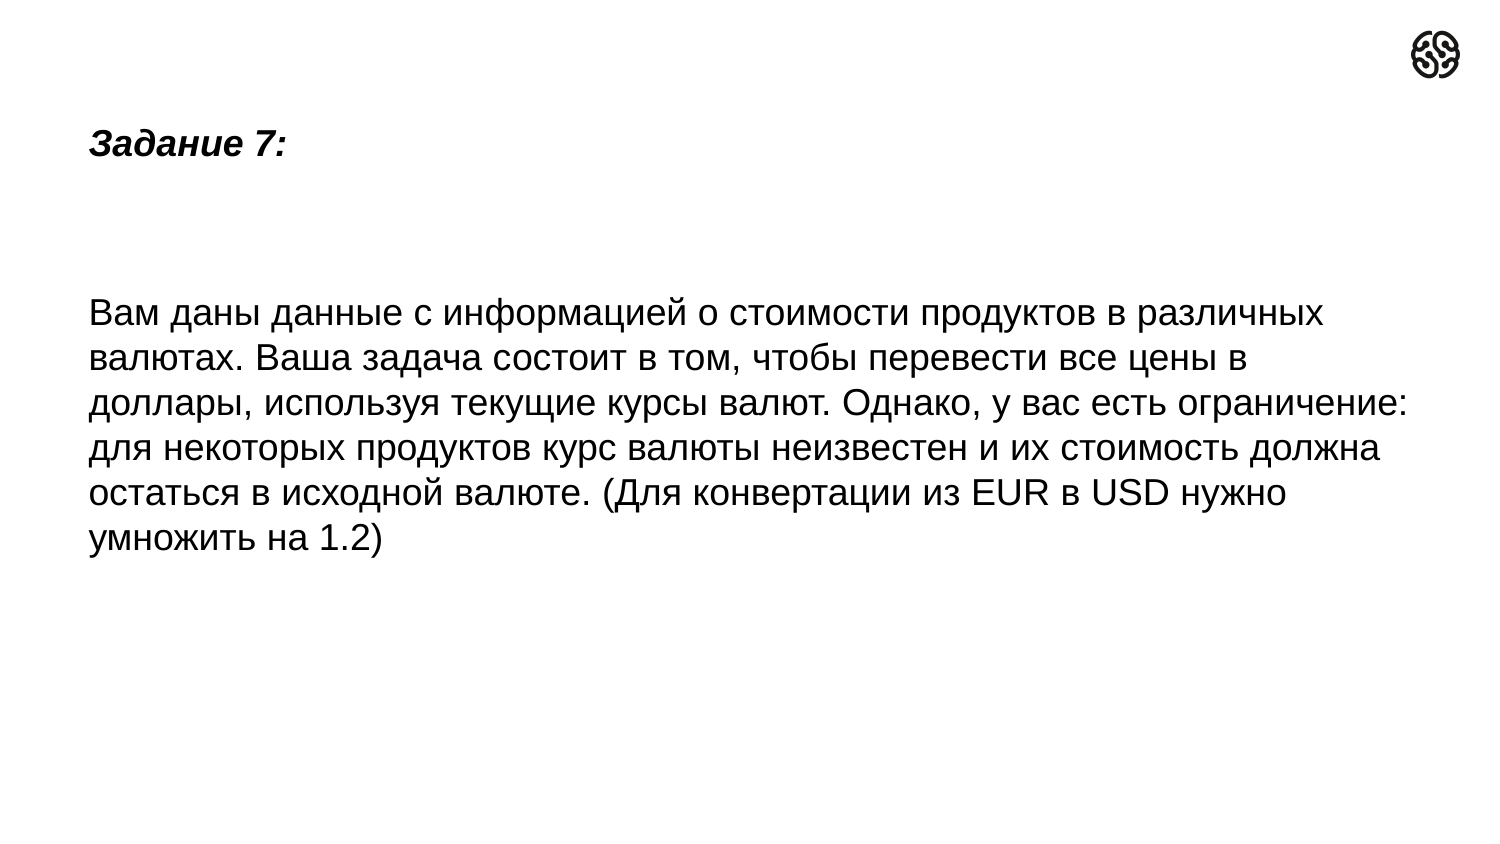

Задание 7:

Вам даны данные с информацией о стоимости продуктов в различных валютах. Ваша задача состоит в том, чтобы перевести все цены в доллары, используя текущие курсы валют. Однако, у вас есть ограничение: для некоторых продуктов курс валюты неизвестен и их стоимость должна остаться в исходной валюте. (Для конвертации из EUR в USD нужно умножить на 1.2)